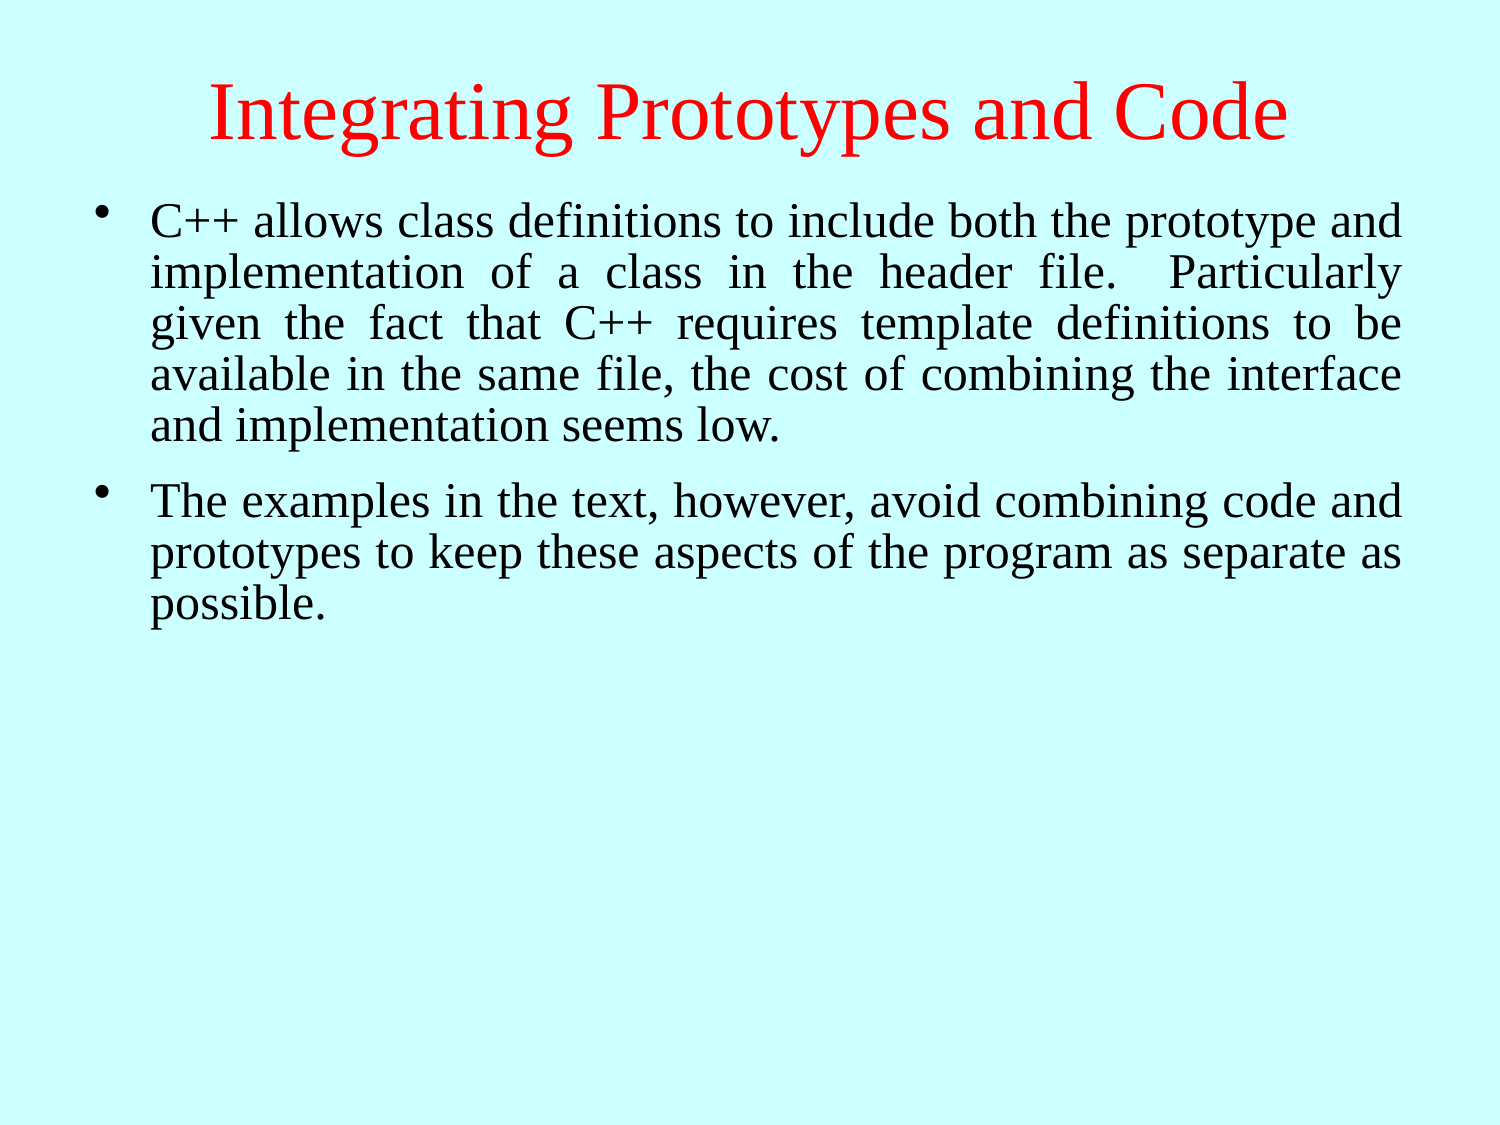

# Integrating Prototypes and Code
C++ allows class definitions to include both the prototype and implementation of a class in the header file.  Particularly given the fact that C++ requires template definitions to be available in the same file, the cost of combining the interface and implementation seems low.
The examples in the text, however, avoid combining code and prototypes to keep these aspects of the program as separate as possible.